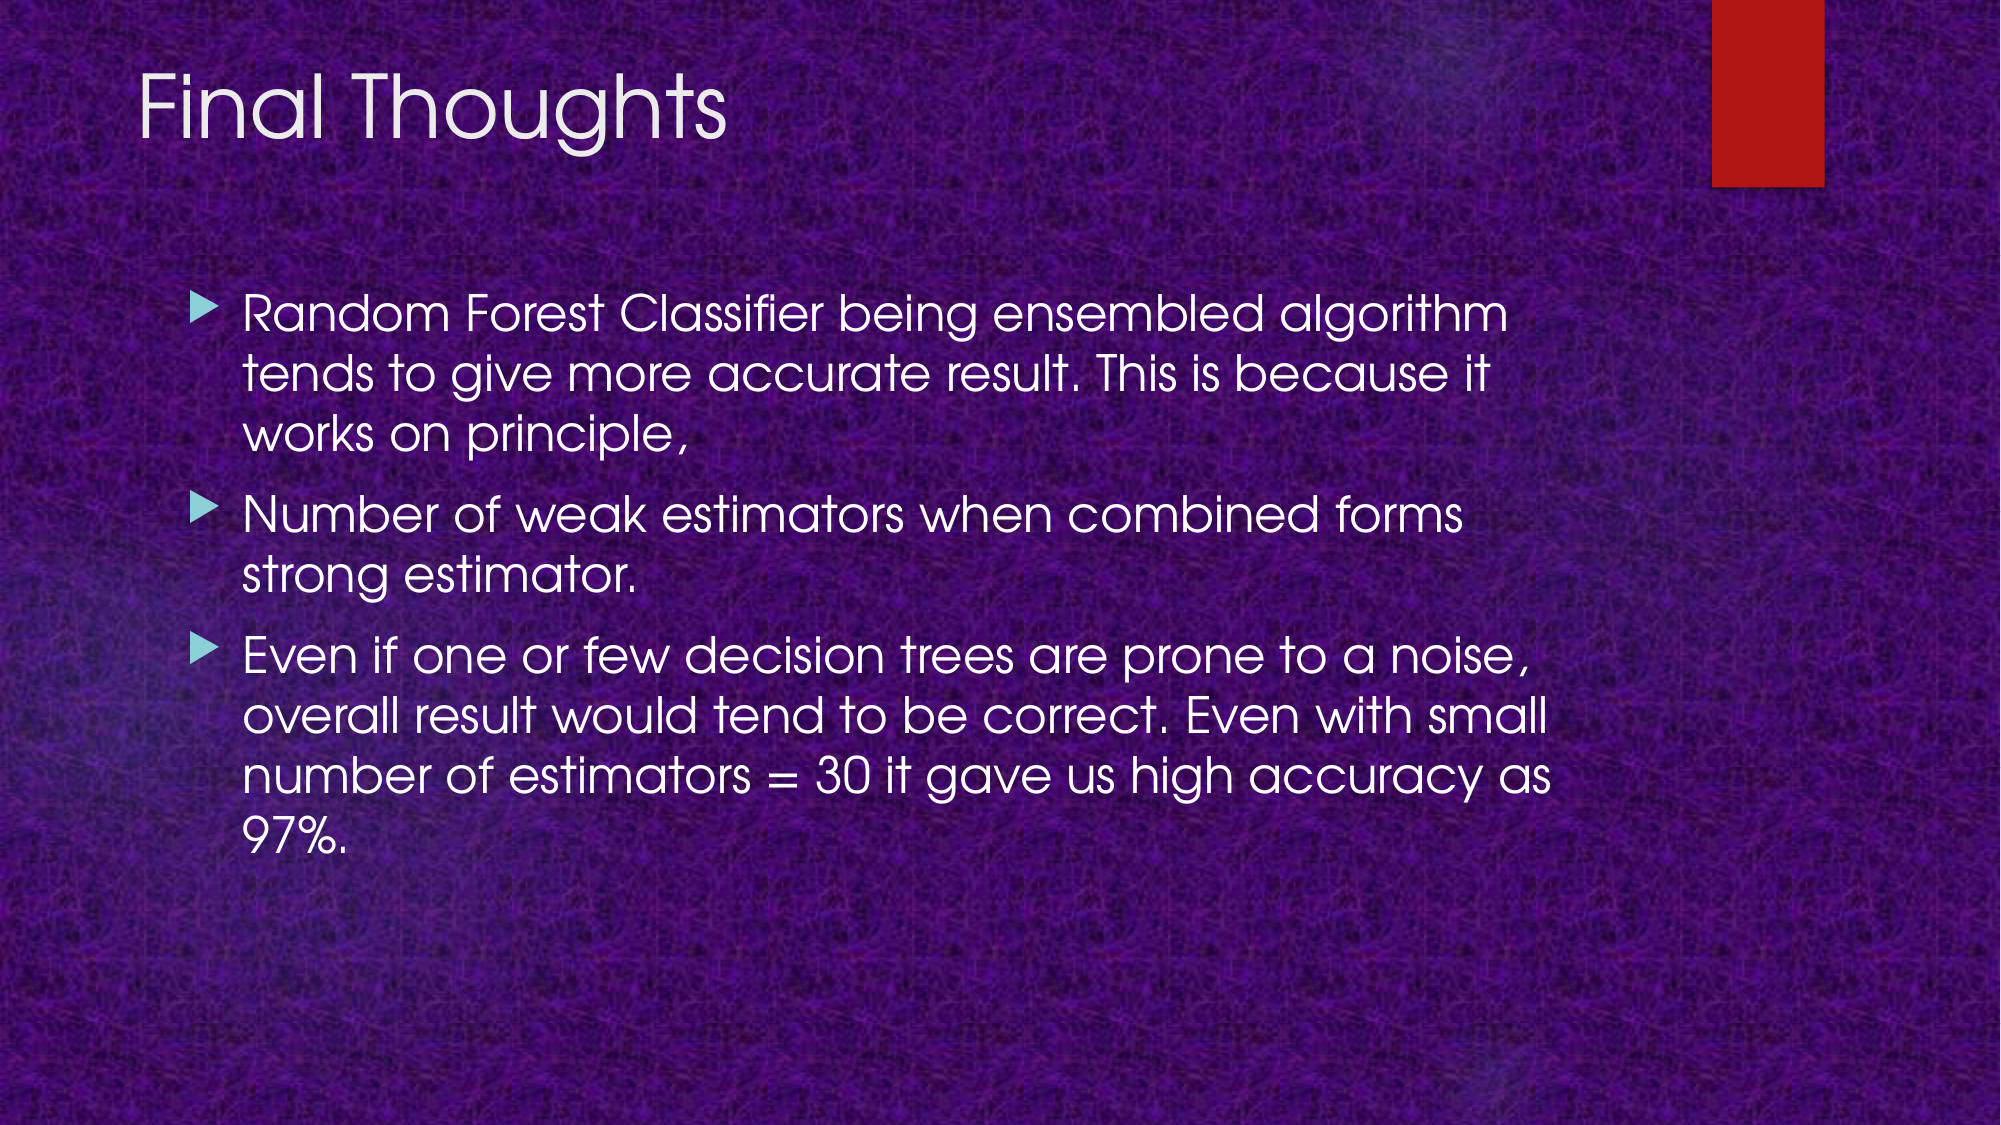

# Final Thoughts
Random Forest Classifier being ensembled algorithm tends to give more accurate result. This is because it works on principle,
Number of weak estimators when combined forms strong estimator.
Even if one or few decision trees are prone to a noise, overall result would tend to be correct. Even with small number of estimators = 30 it gave us high accuracy as 97%.